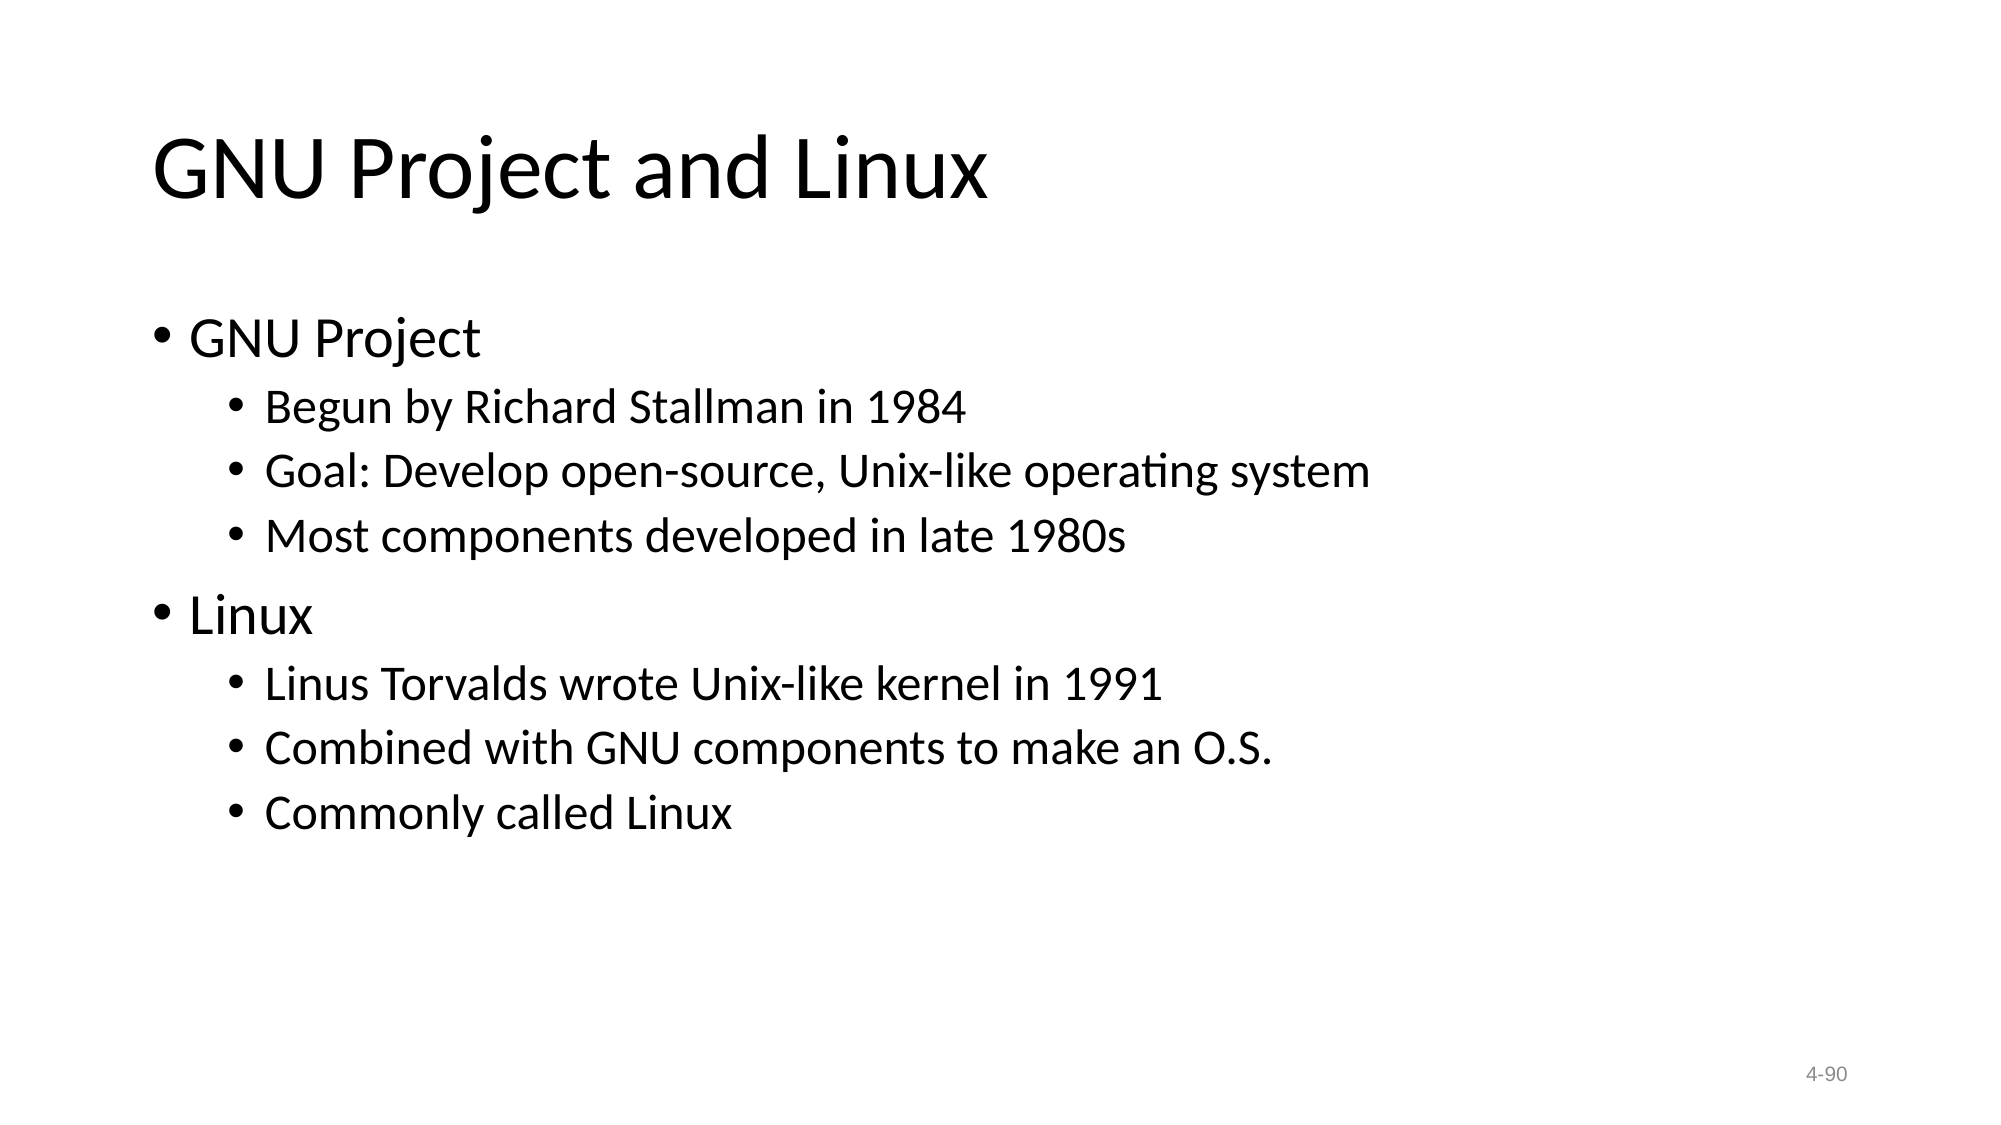

# GNU Project and Linux
GNU Project
Begun by Richard Stallman in 1984
Goal: Develop open-source, Unix-like operating system
Most components developed in late 1980s
Linux
Linus Torvalds wrote Unix-like kernel in 1991
Combined with GNU components to make an O.S.
Commonly called Linux
4-90